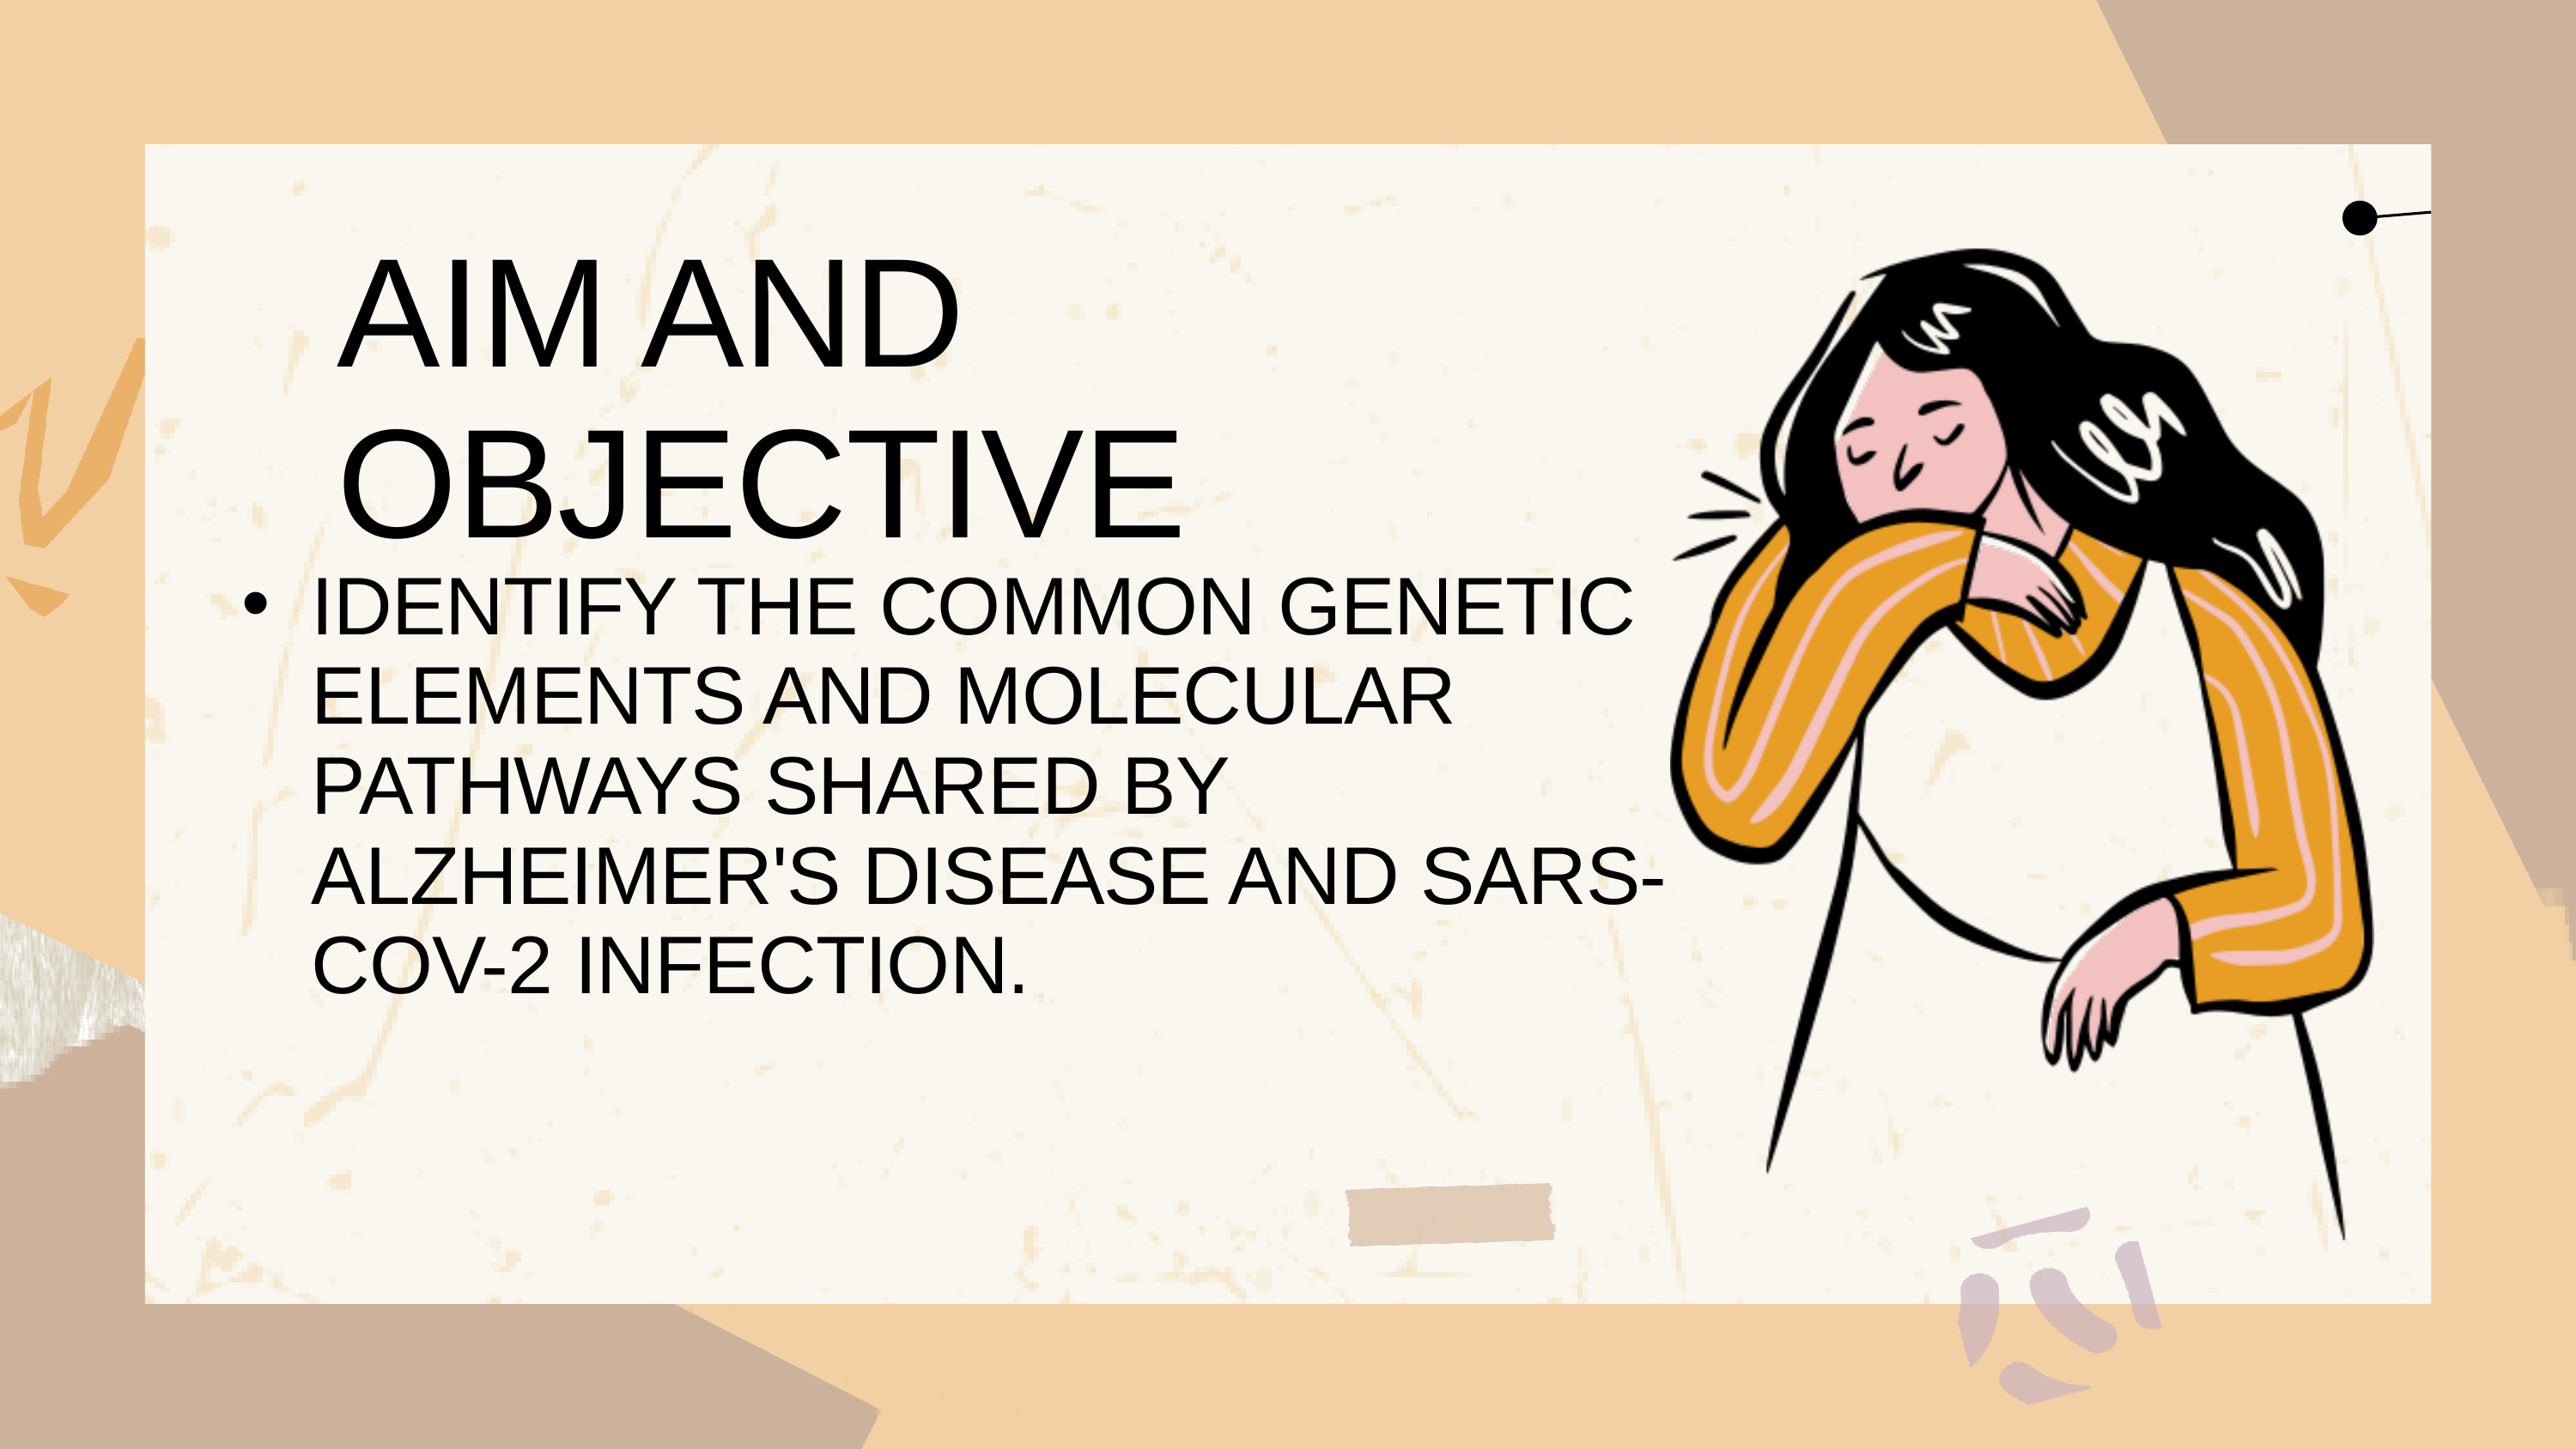

AIM AND OBJECTIVE

IDENTIFY THE COMMON GENETIC ELEMENTS AND MOLECULAR PATHWAYS SHARED BY ALZHEIMER'S DISEASE AND SARS-COV-2 INFECTION.